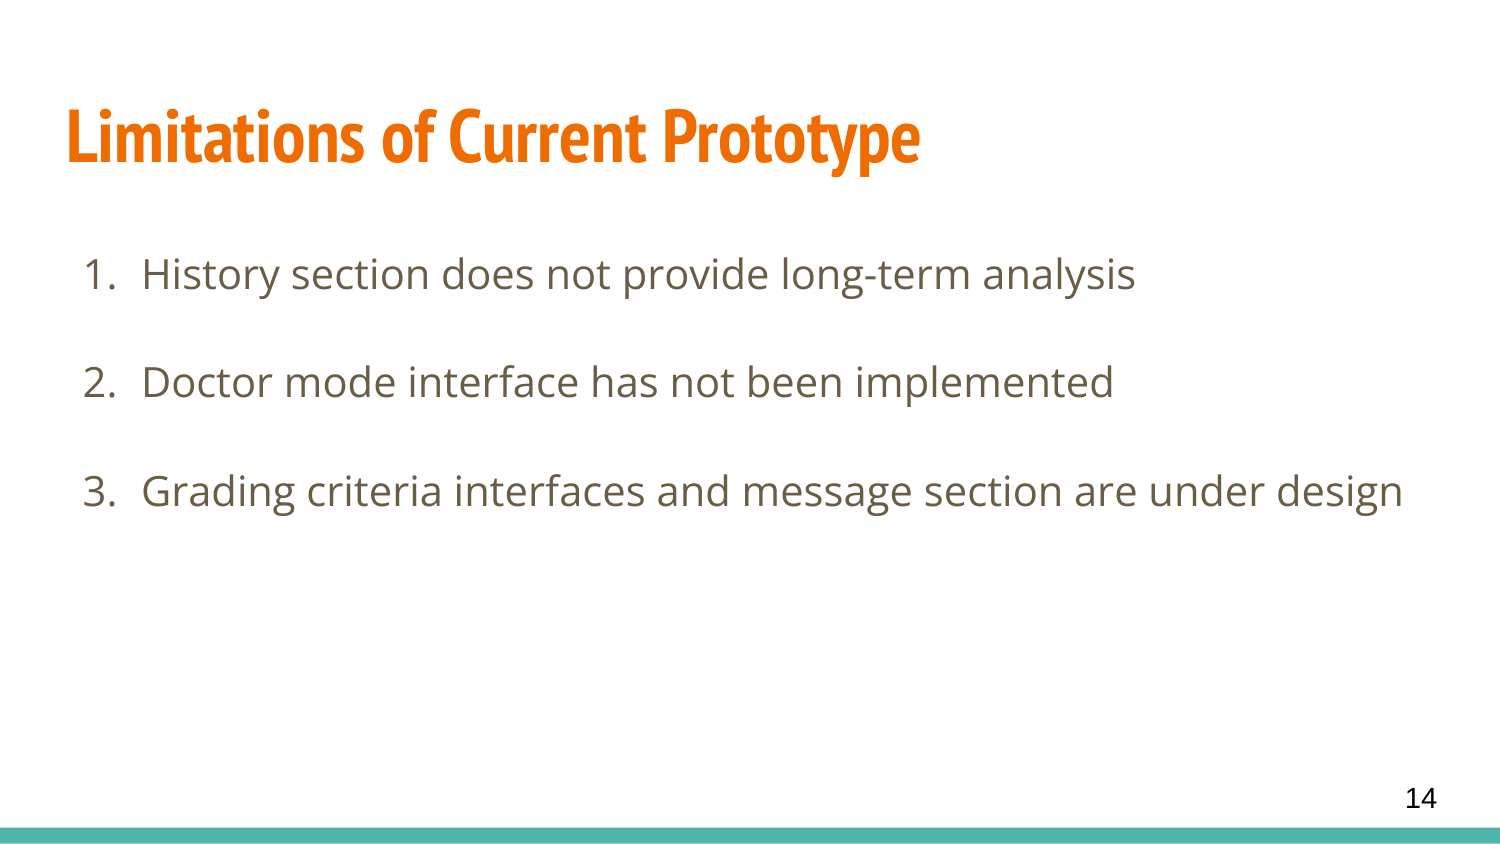

# Limitations of Current Prototype
History section does not provide long-term analysis
Doctor mode interface has not been implemented
Grading criteria interfaces and message section are under design
14